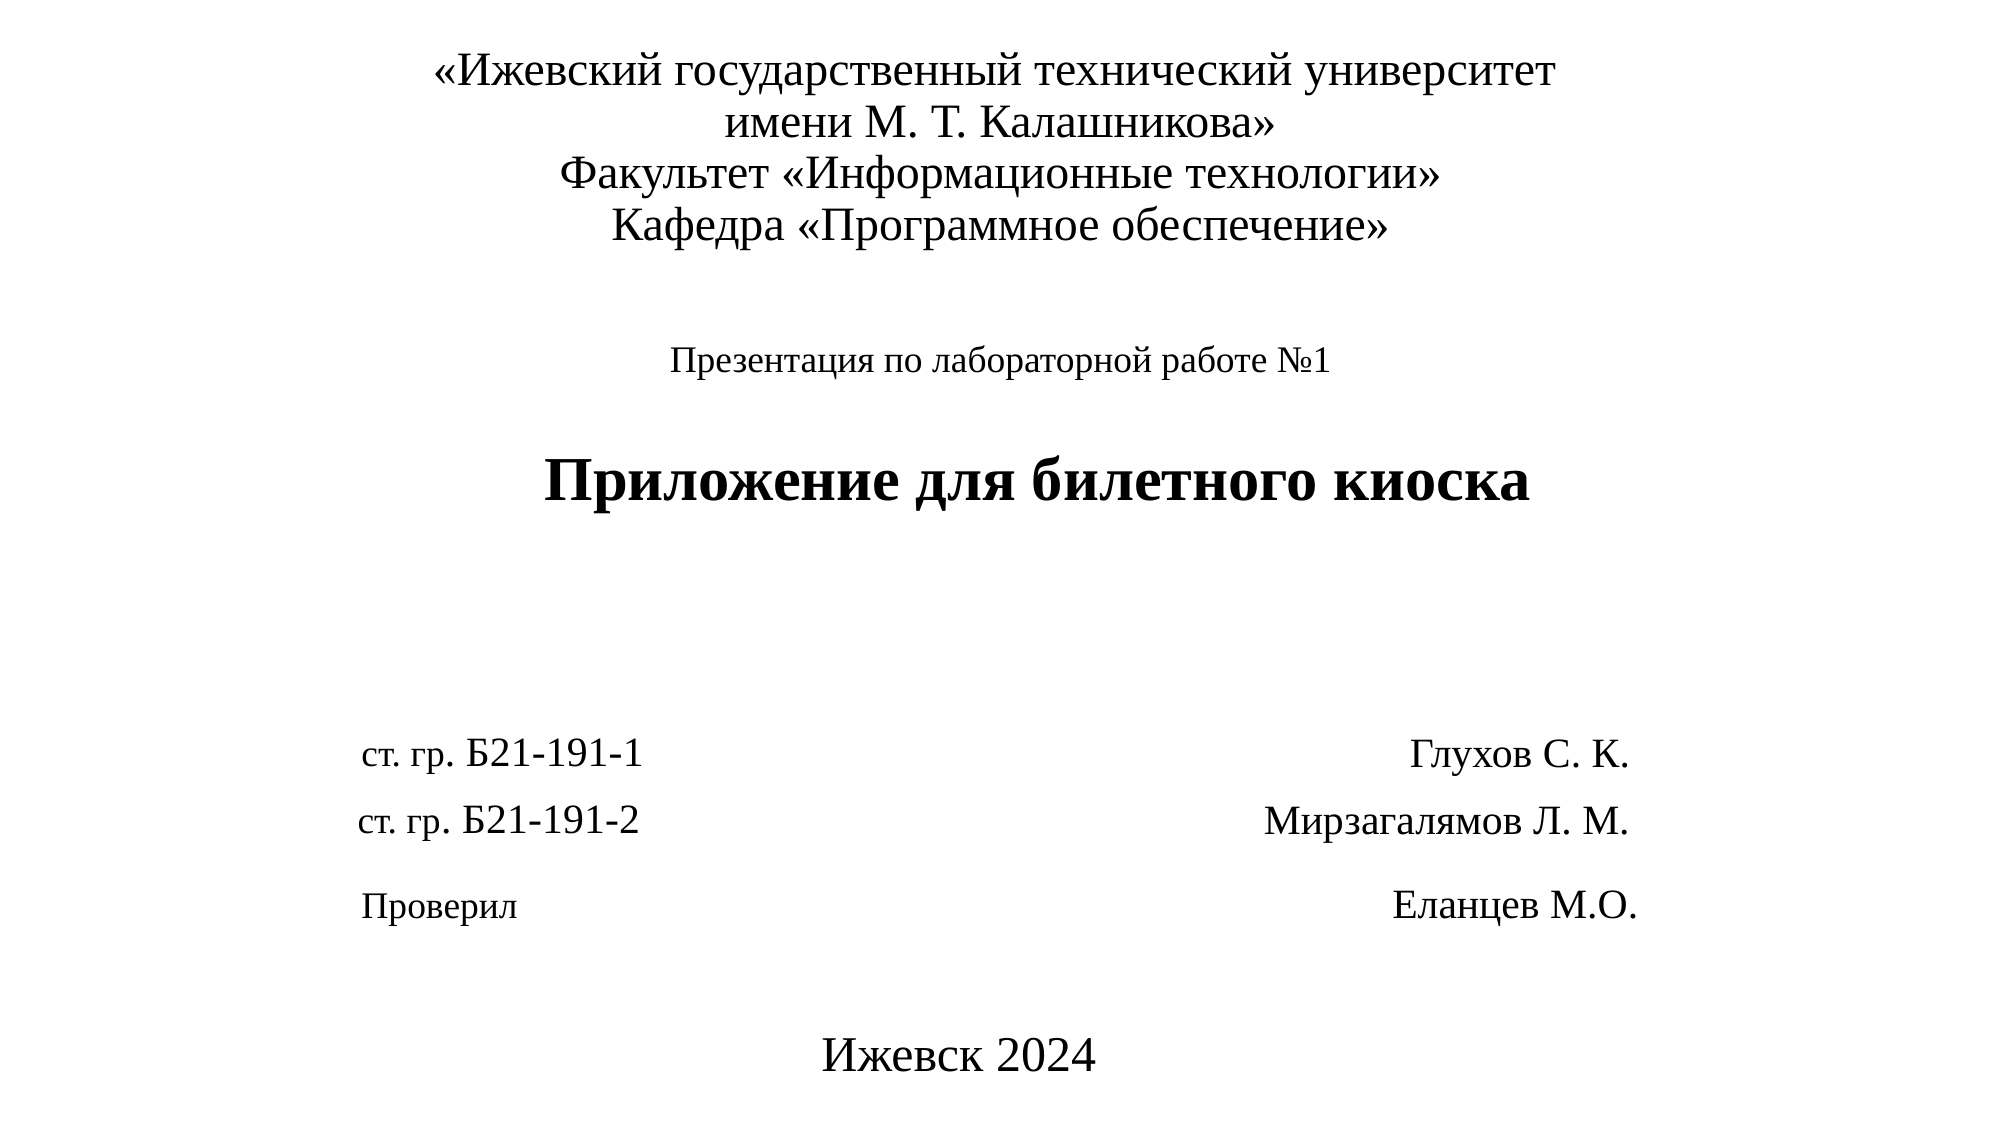

«Ижевский государственный технический университет
имени М. Т. Калашникова»
Факультет «Информационные технологии»
Кафедра «Программное обеспечение»
Презентация по лабораторной работе №1
Приложение для билетного киоска

ст. гр. Б21-191-1
Глухов С. К.

ст. гр. Б21-191-2
Мирзагалямов Л. М.
Еланцев М.О.
Проверил
Ижевск 2024